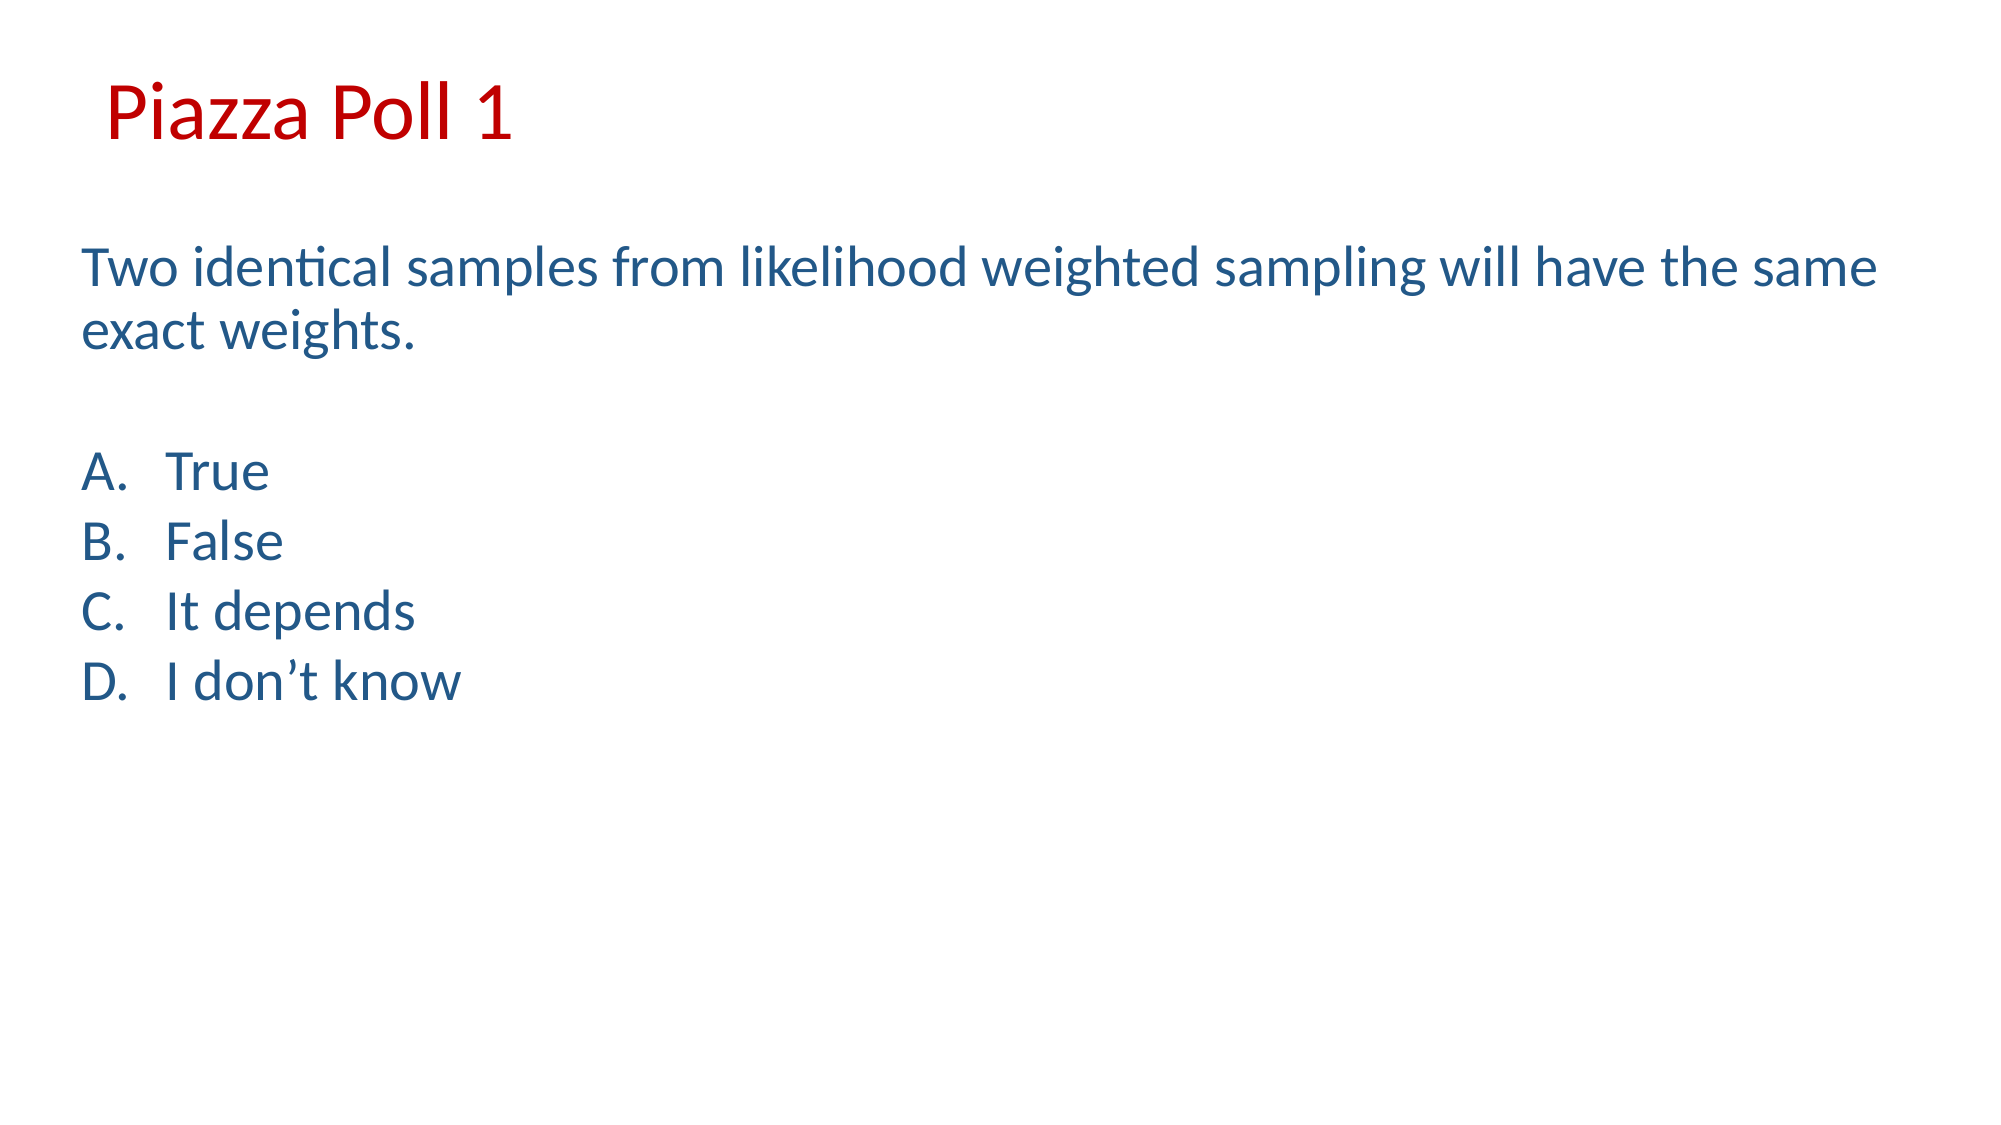

# Piazza Poll 1
Two identical samples from likelihood weighted sampling will have the same exact weights.

True
False
It depends
I don’t know